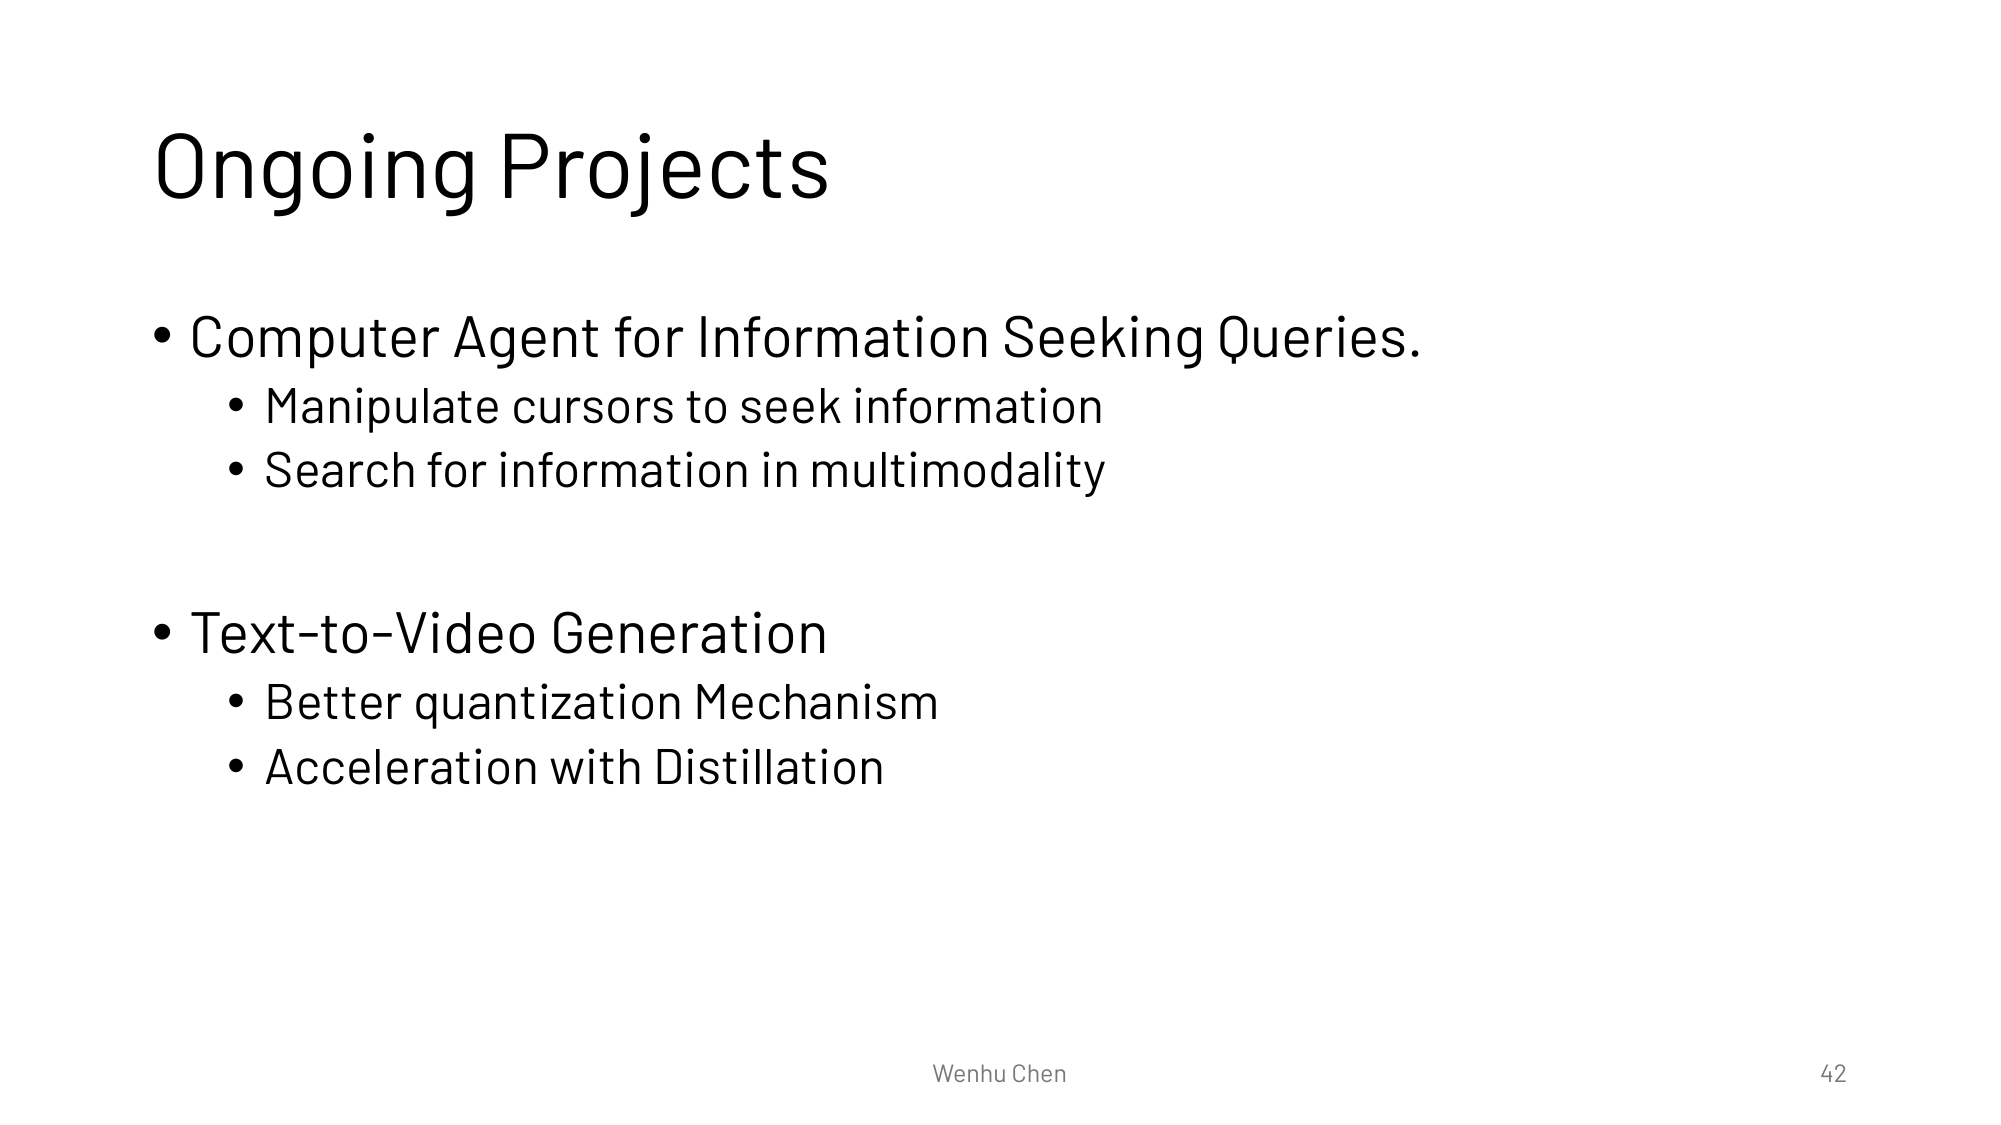

# Ongoing Projects
Computer Agent for Information Seeking Queries.
Manipulate cursors to seek information
Search for information in multimodality

Text-to-Video Generation
Better quantization Mechanism
Acceleration with Distillation

Wenhu Chen
42